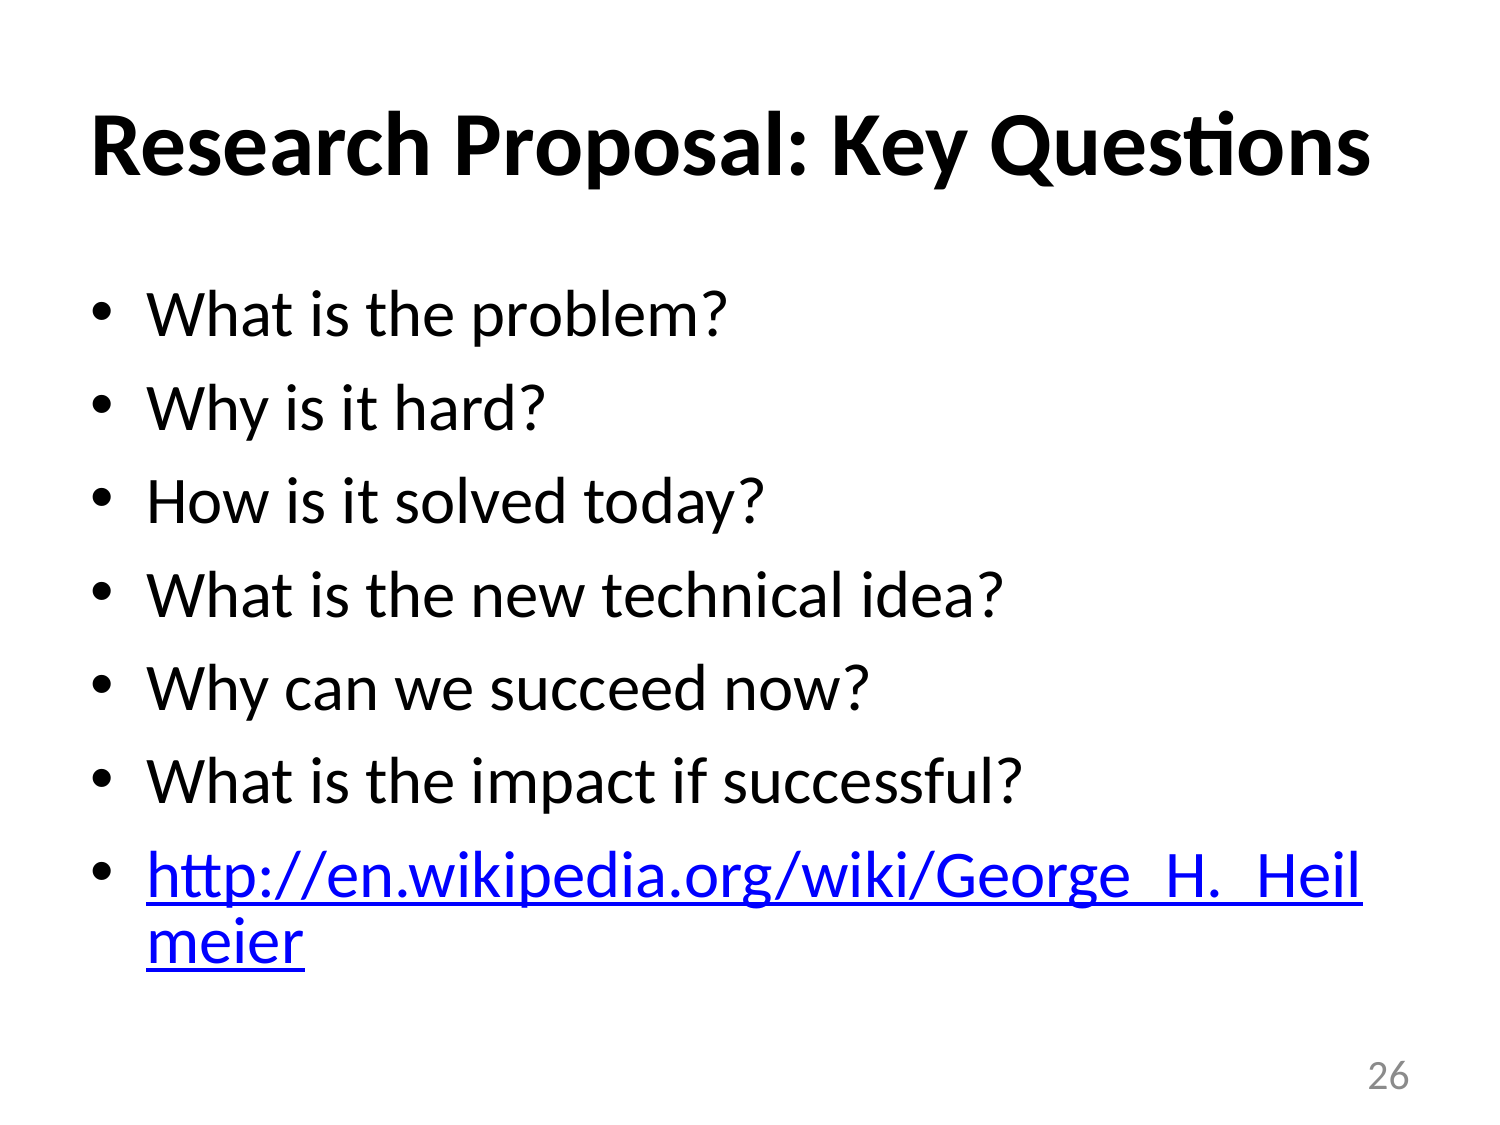

# Research Proposal: Key Questions
What is the problem?
Why is it hard?
How is it solved today?
What is the new technical idea?
Why can we succeed now?
What is the impact if successful?
http://en.wikipedia.org/wiki/George_H._Heilmeier

26